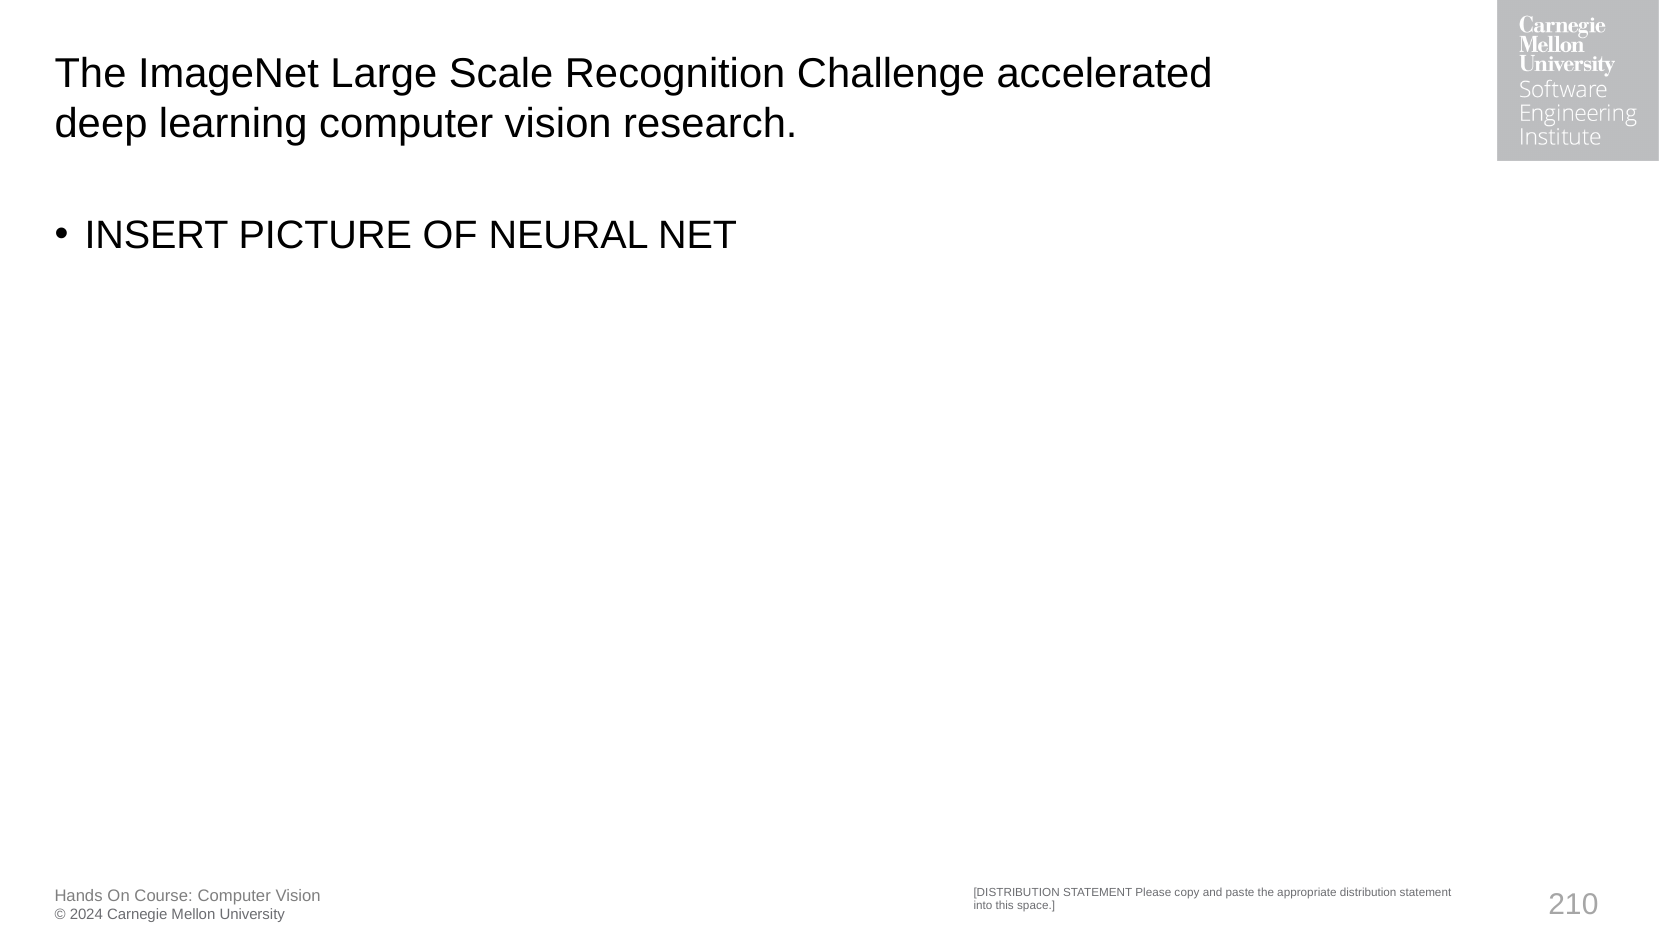

# The ImageNet Large Scale Recognition Challenge accelerated deep learning computer vision research.
INSERT PICTURE OF NEURAL NET